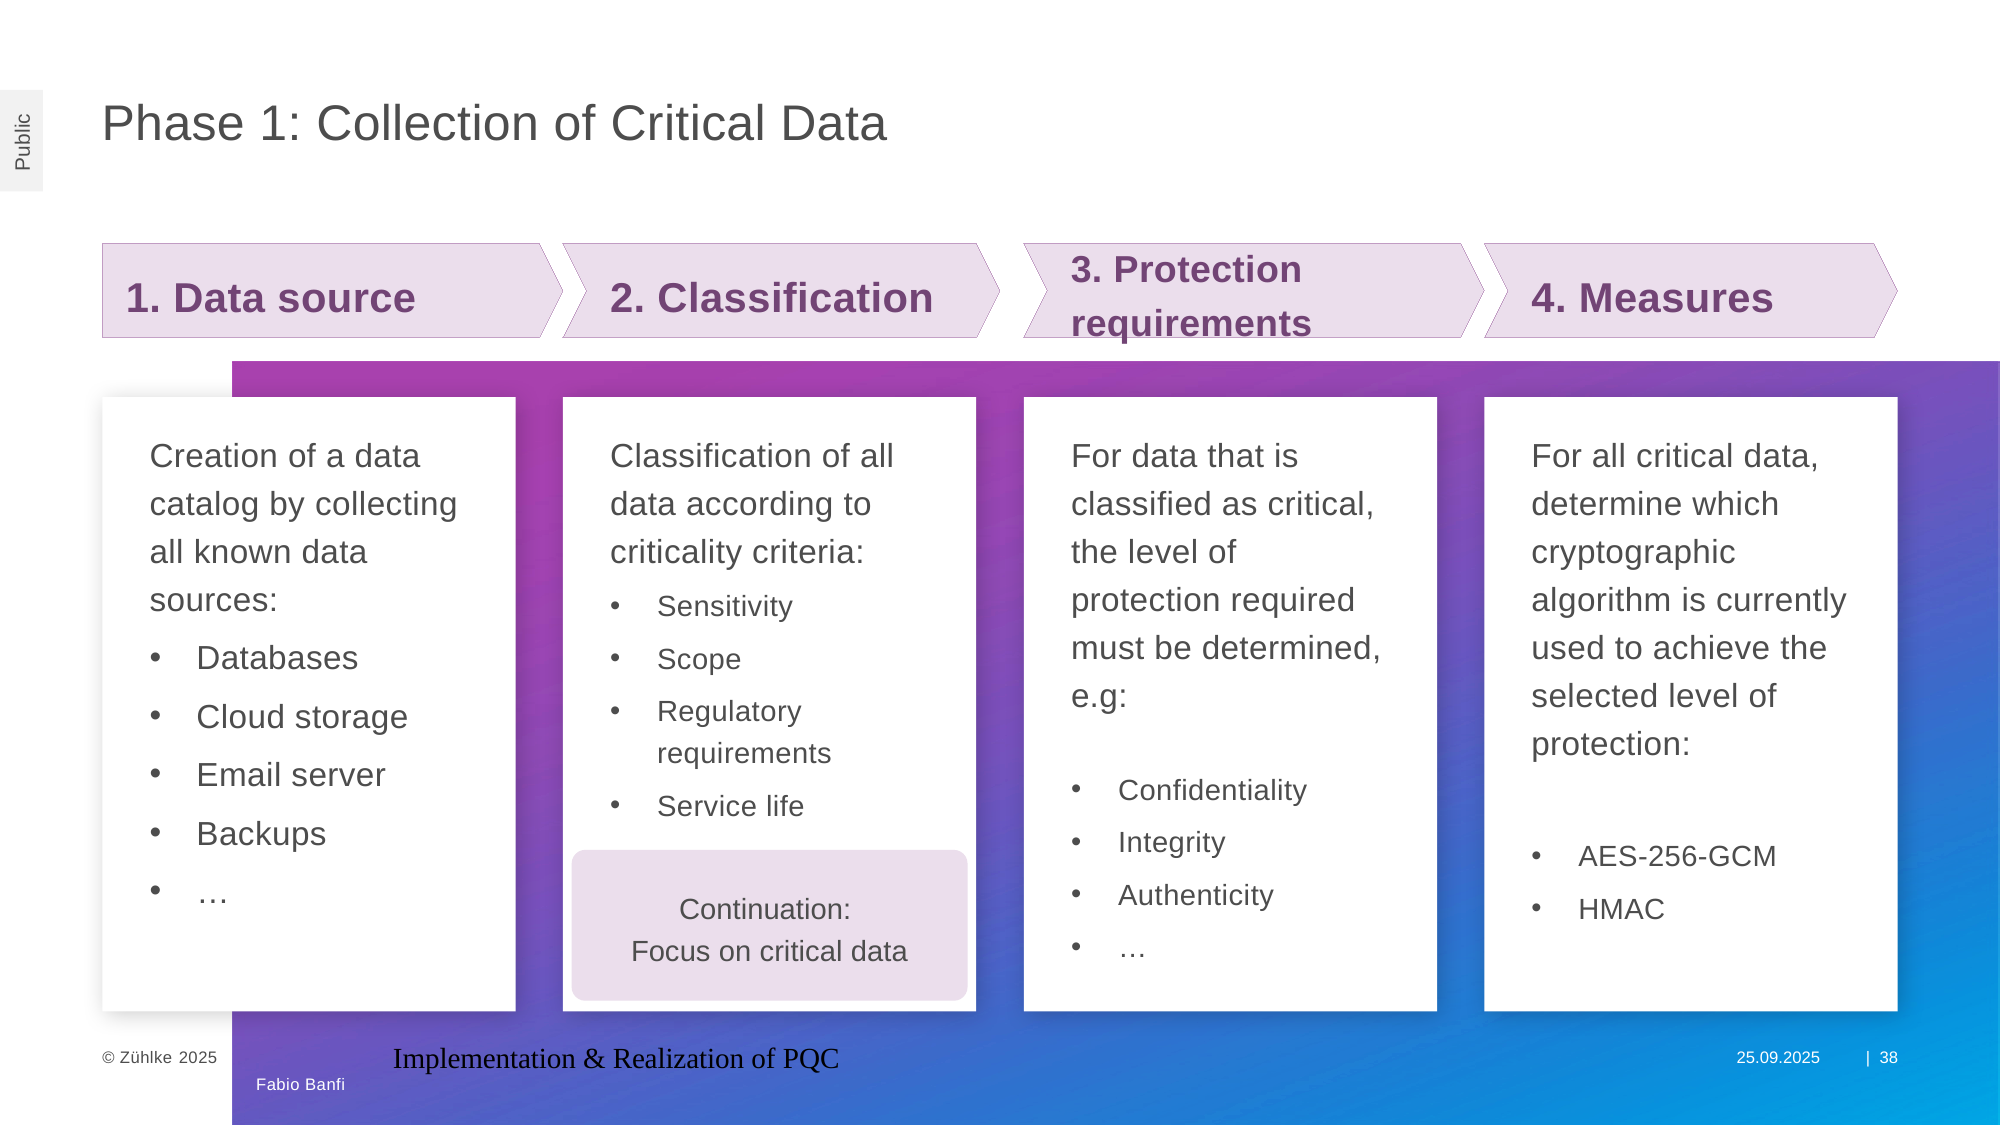

# Phase 1: Collection of Critical Data

1. Data source
2. Classification
3. Protection requirements
4. Measures
Creation of a data catalog by collecting all known data sources:
Databases
Cloud storage
Email server
Backups
…
Classification of all data according to criticality criteria:
Sensitivity
Scope
Regulatory requirements
Service life
For data that is classified as critical, the level of protection required must be determined, e.g:
Confidentiality
Integrity
Authenticity
…
For all critical data, determine which cryptographic algorithm is currently used to achieve the selected level of protection:

AES-256-GCM
HMAC

Continuation:
Focus on critical data
Implementation & Realization of PQC
25.09.2025
|  38